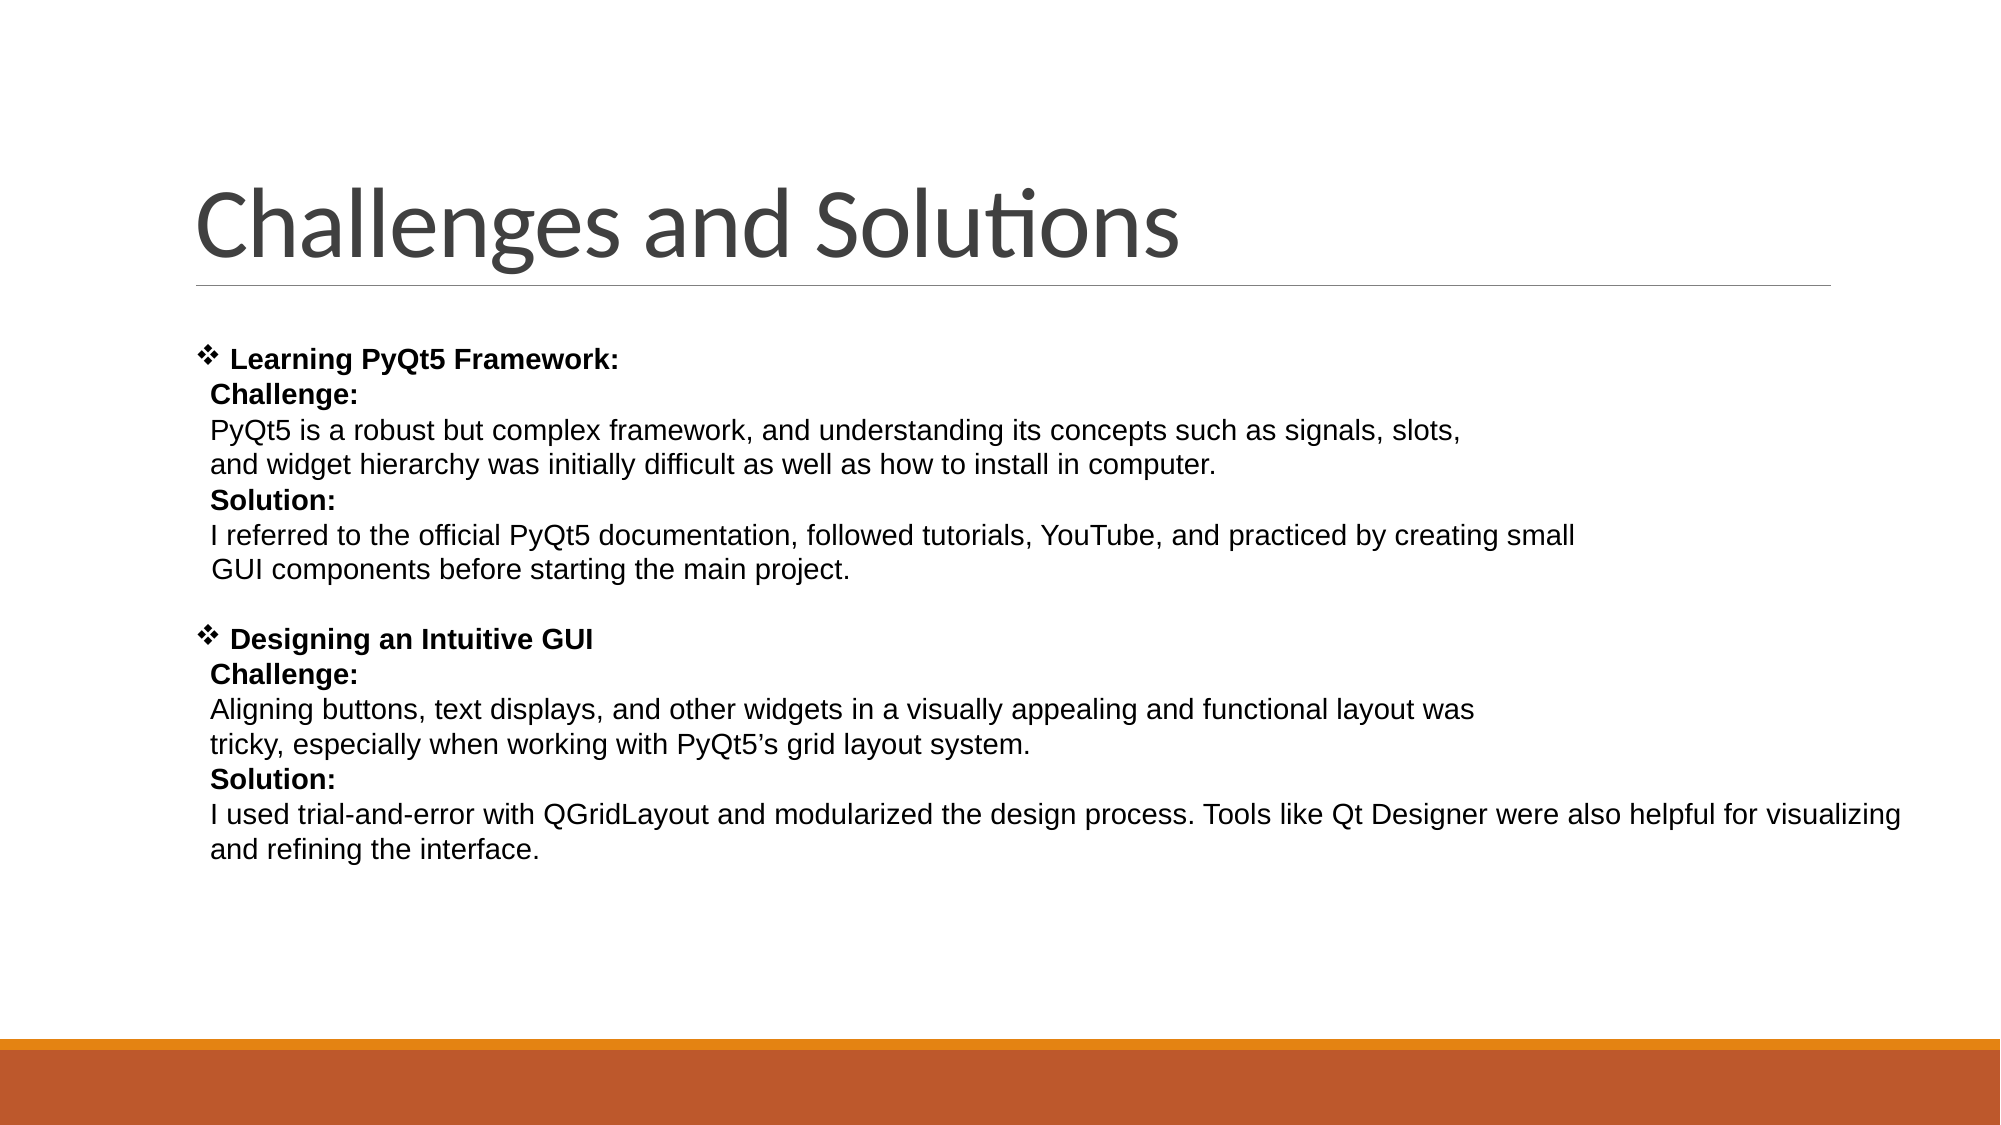

# Challenges and Solutions
 Learning PyQt5 Framework:
Challenge:
PyQt5 is a robust but complex framework, and understanding its concepts such as signals, slots,
and widget hierarchy was initially difficult as well as how to install in computer.
Solution:
I referred to the official PyQt5 documentation, followed tutorials, YouTube, and practiced by creating small
  GUI components before starting the main project.

 Designing an Intuitive GUI
Challenge:
Aligning buttons, text displays, and other widgets in a visually appealing and functional layout was
tricky, especially when working with PyQt5’s grid layout system.
Solution:
I used trial-and-error with QGridLayout and modularized the design process. Tools like Qt Designer were also helpful for visualizing
and refining the interface.